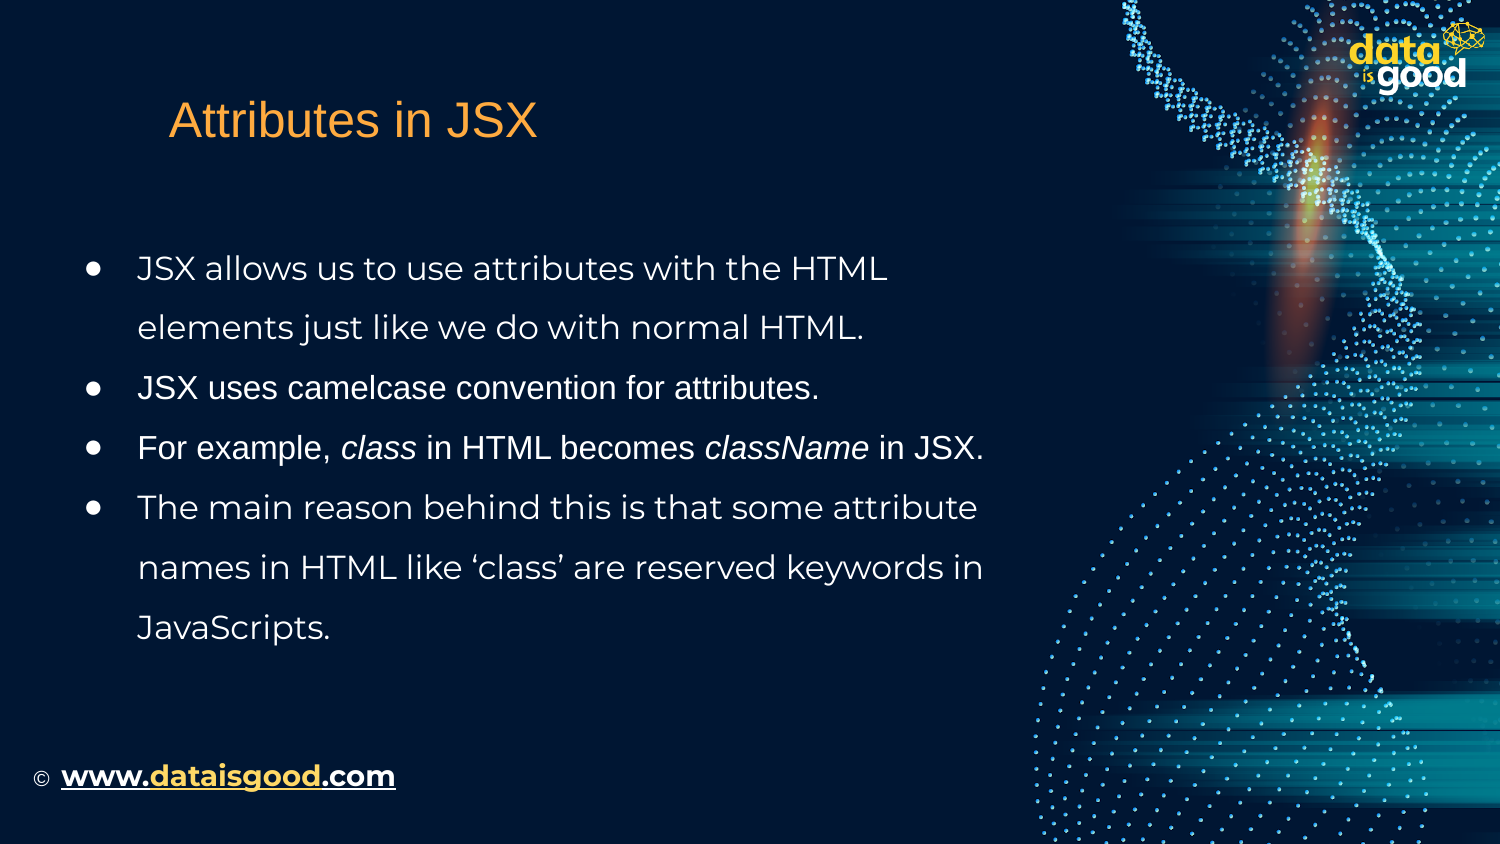

# Attributes in JSX
JSX allows us to use attributes with the HTML elements just like we do with normal HTML.
JSX uses camelcase convention for attributes.
For example, class in HTML becomes className in JSX.
The main reason behind this is that some attribute names in HTML like ‘class’ are reserved keywords in JavaScripts.